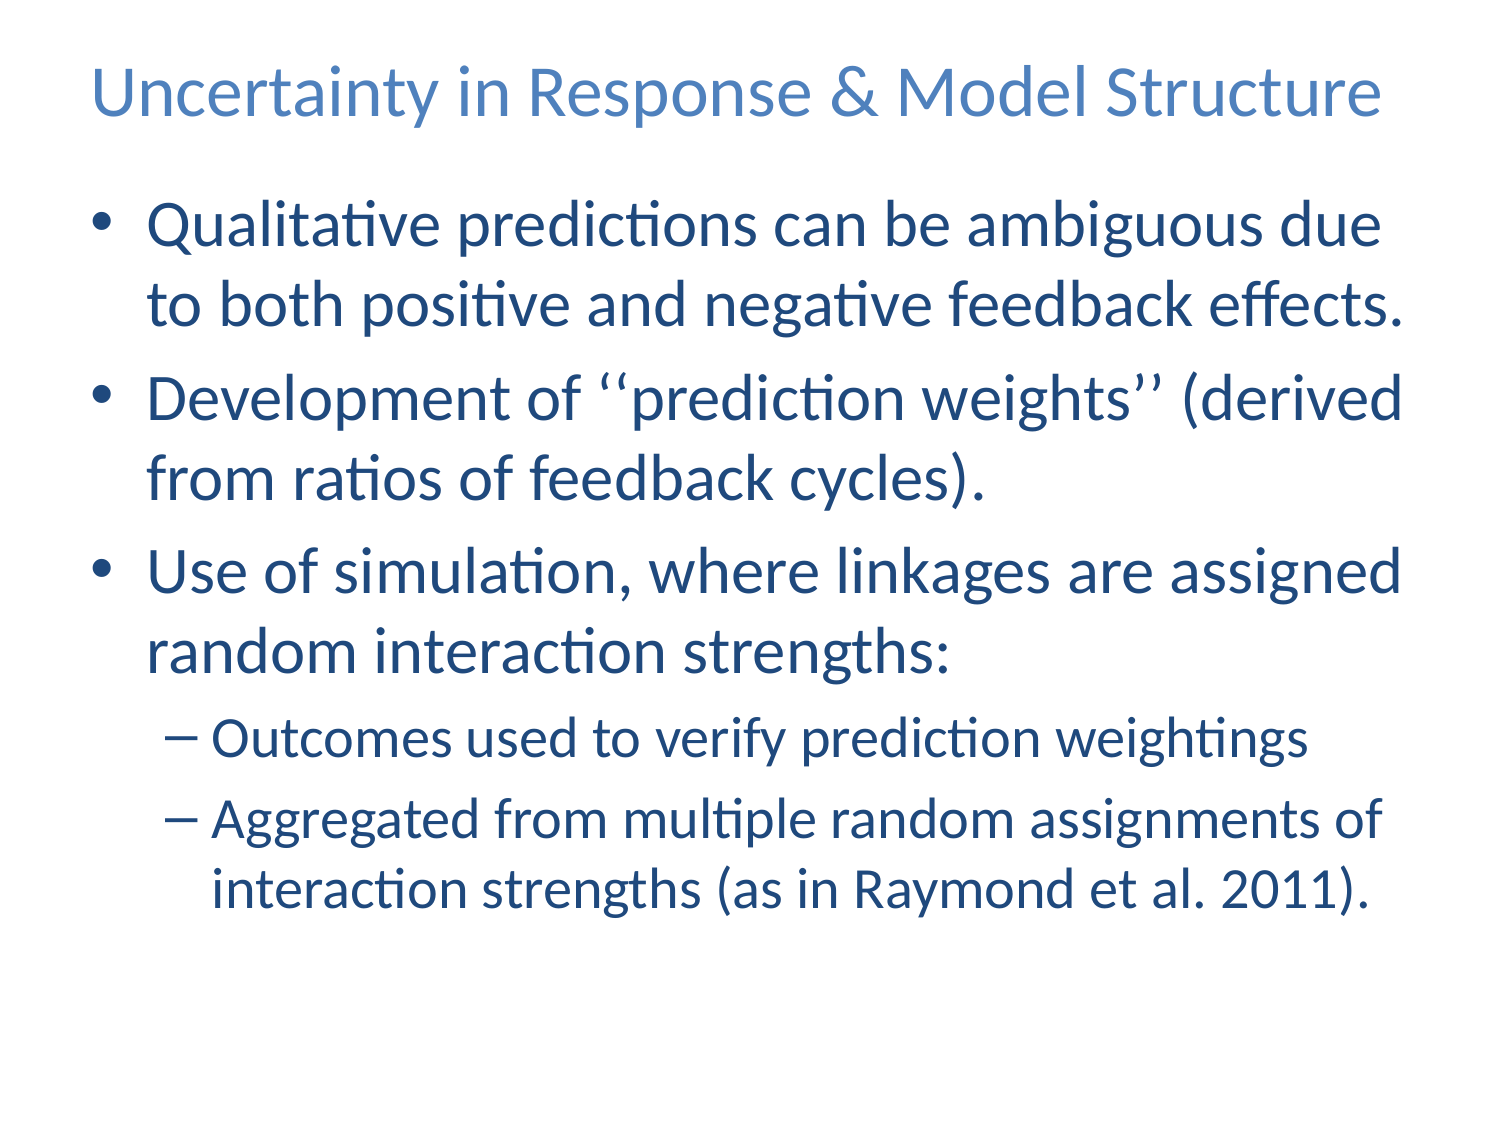

# Uncertainty in Response & Model Structure
Qualitative predictions can be ambiguous due to both positive and negative feedback effects.
Development of ‘‘prediction weights’’ (derived from ratios of feedback cycles).
Use of simulation, where linkages are assigned random interaction strengths:
Outcomes used to verify prediction weightings
Aggregated from multiple random assignments of interaction strengths (as in Raymond et al. 2011).